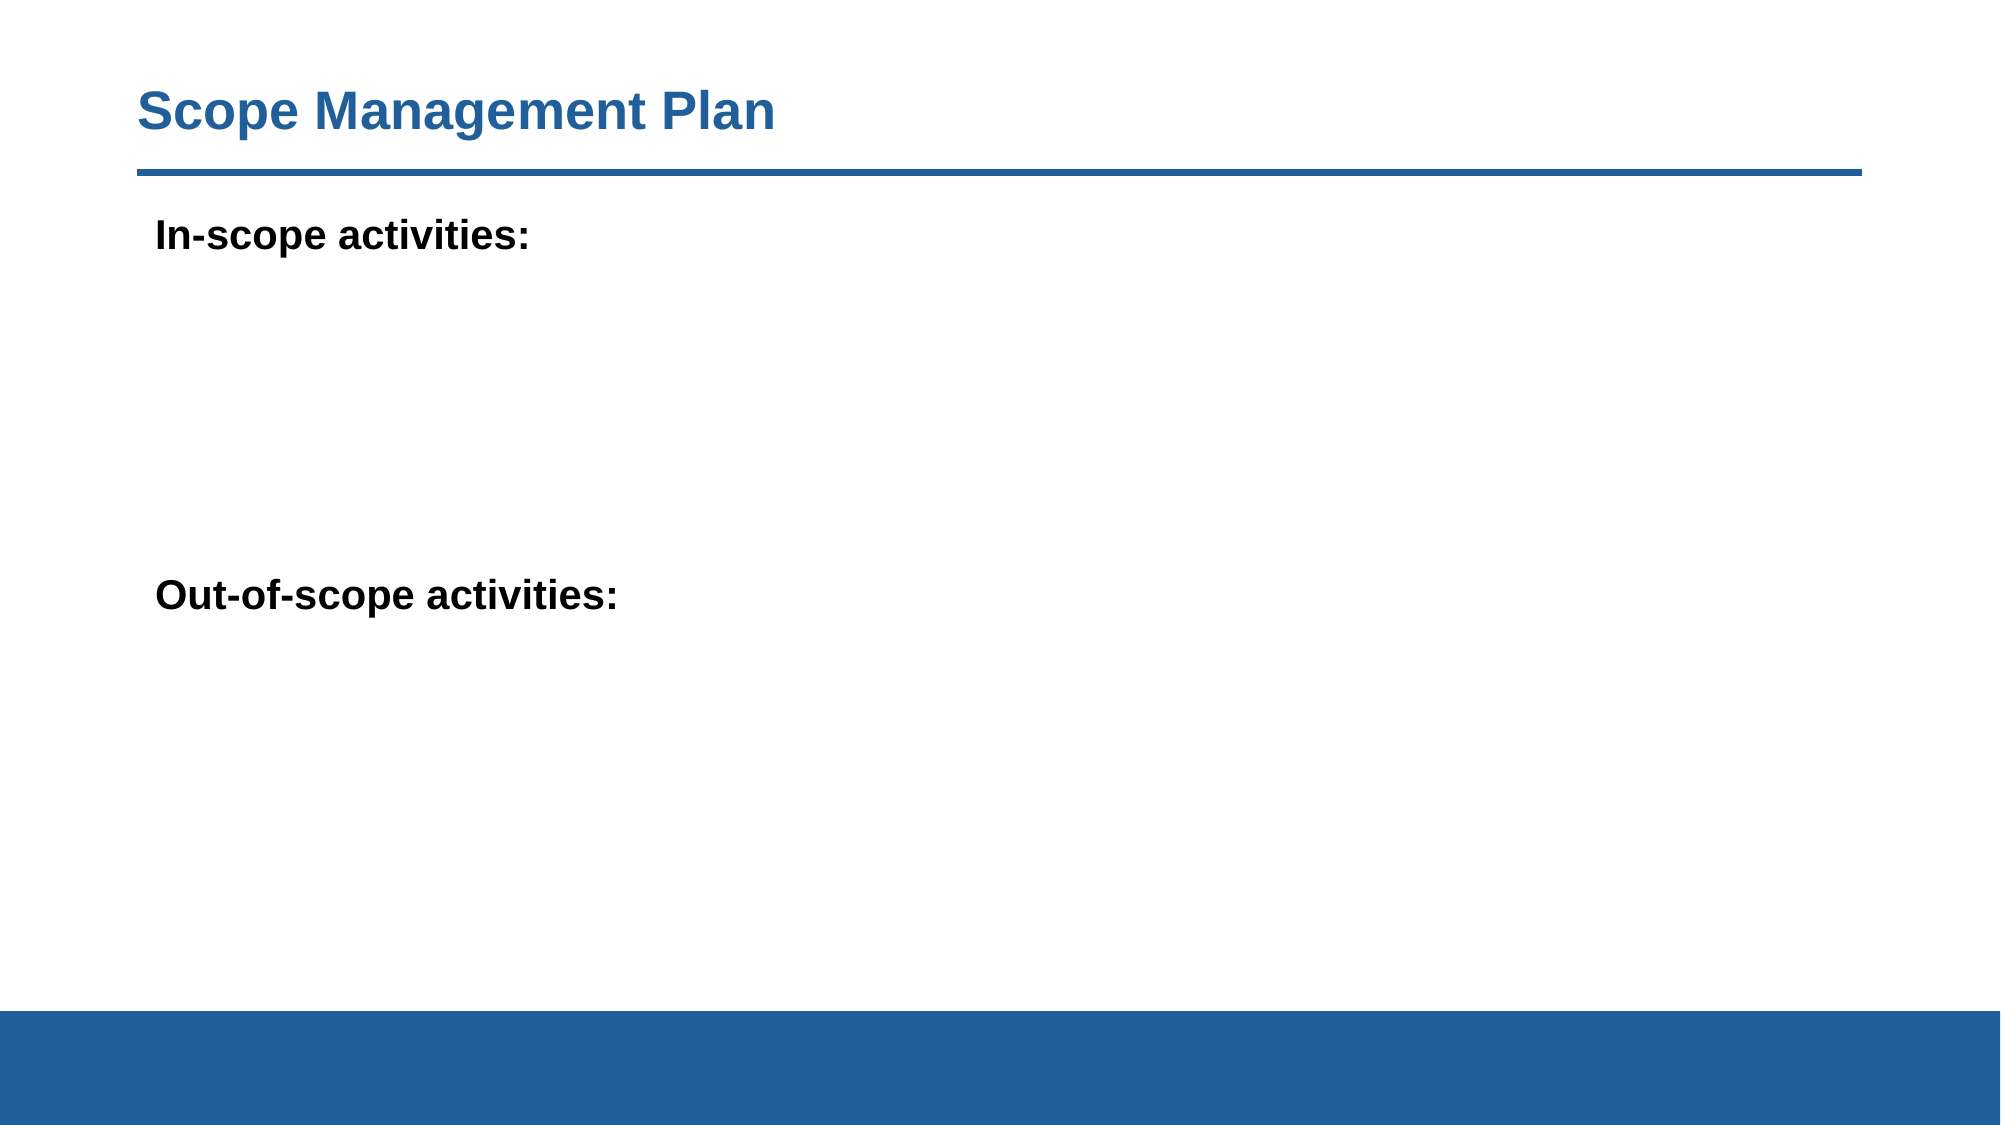

# Scope Management Plan
In-scope activities:

Out-of-scope activities: